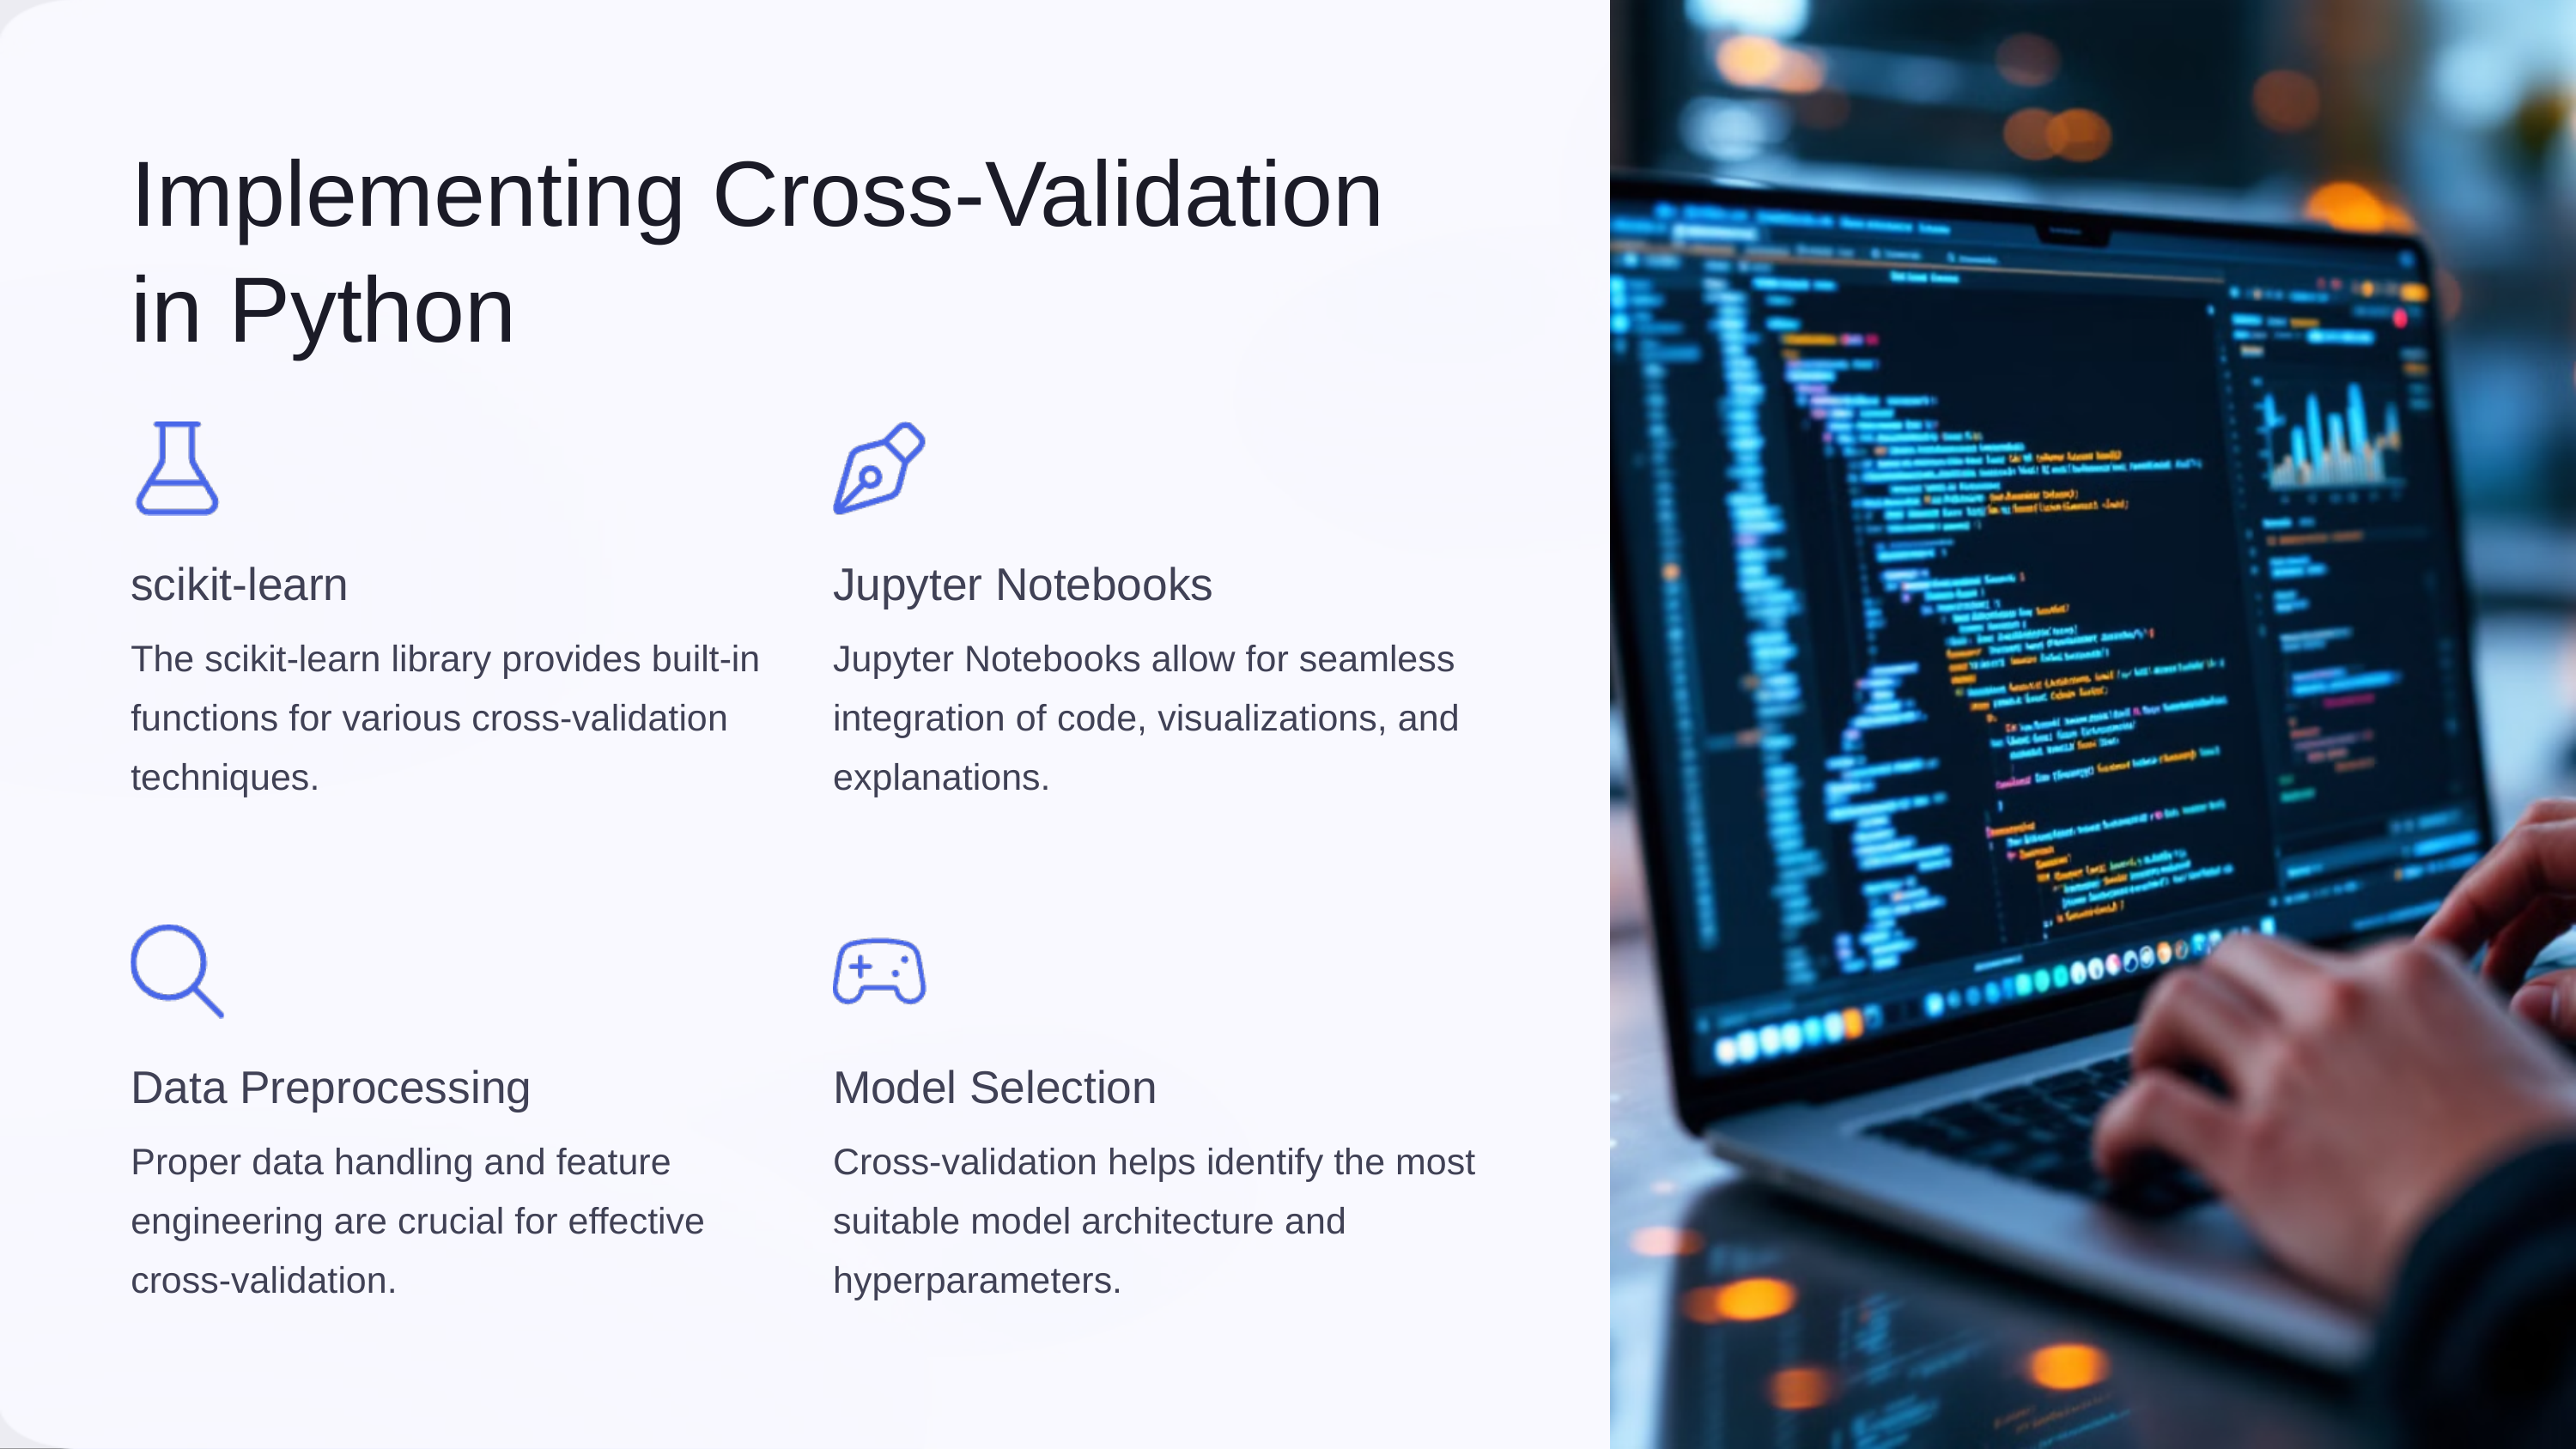

Implementing Cross-Validation in Python

scikit-learn
Jupyter Notebooks
The scikit-learn library provides built-in functions for various cross-validation techniques.
Jupyter Notebooks allow for seamless integration of code, visualizations, and explanations.

Data Preprocessing
Model Selection
Proper data handling and feature engineering are crucial for effective cross-validation.
Cross-validation helps identify the most suitable model architecture and hyperparameters.